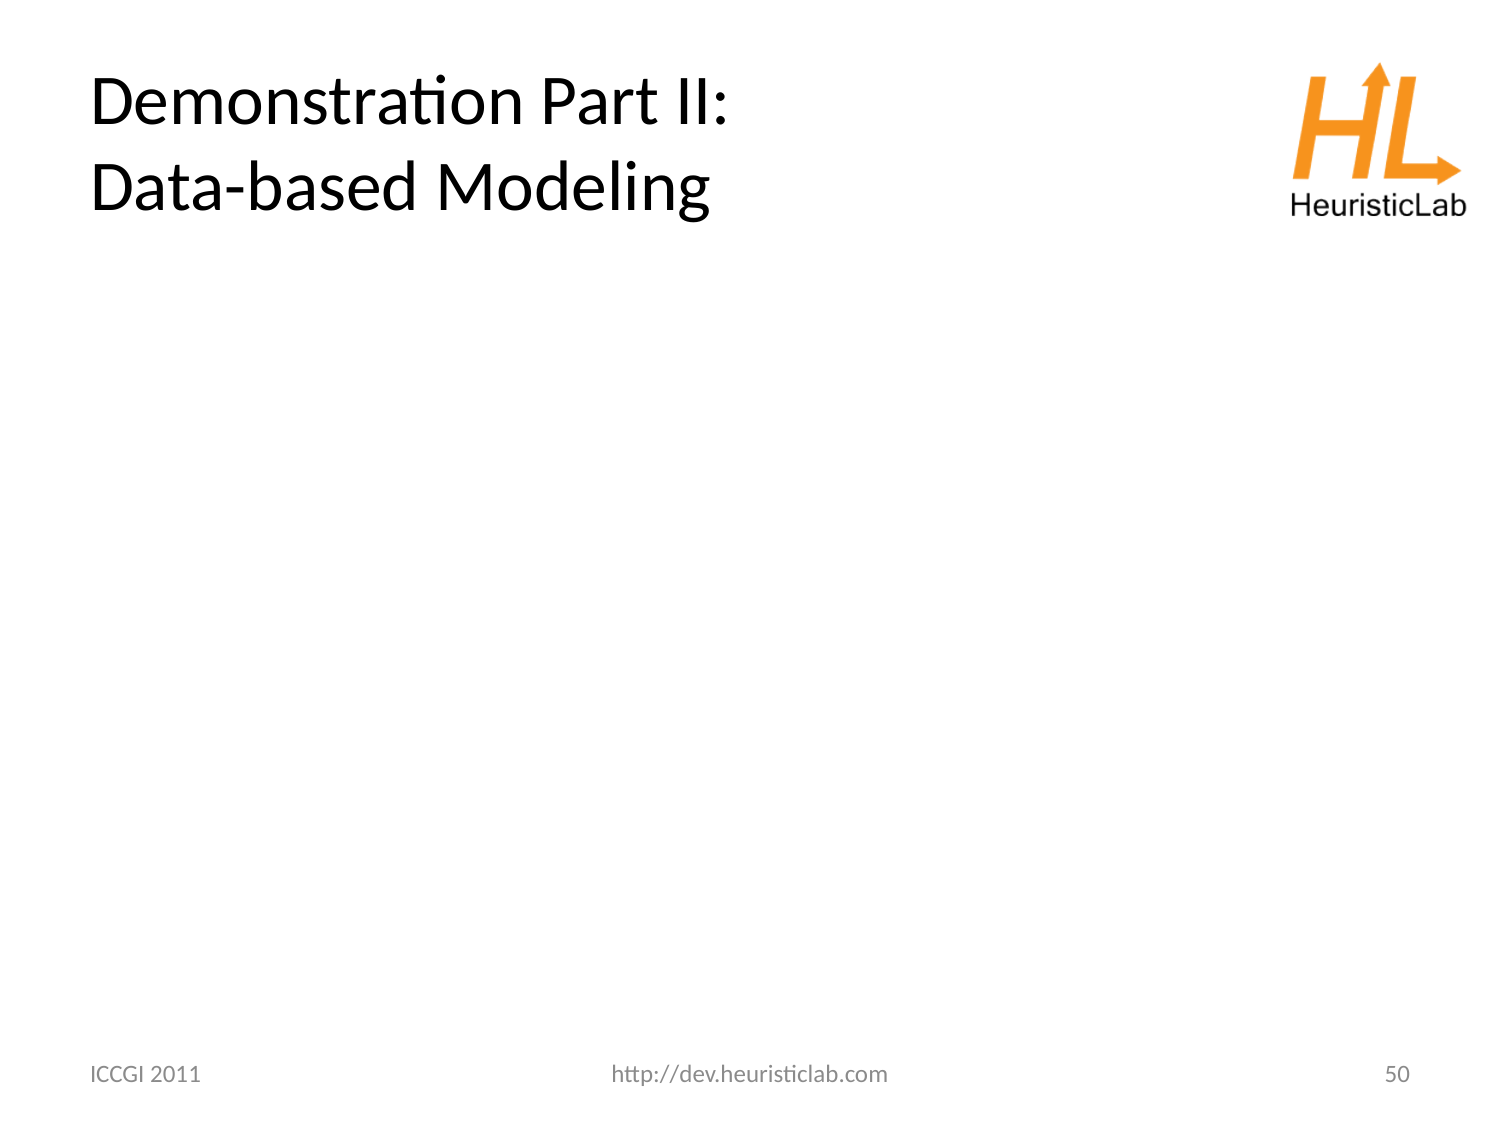

# Demonstration Part II: Data-based Modeling

ICCGI 2011
http://dev.heuristiclab.com
50